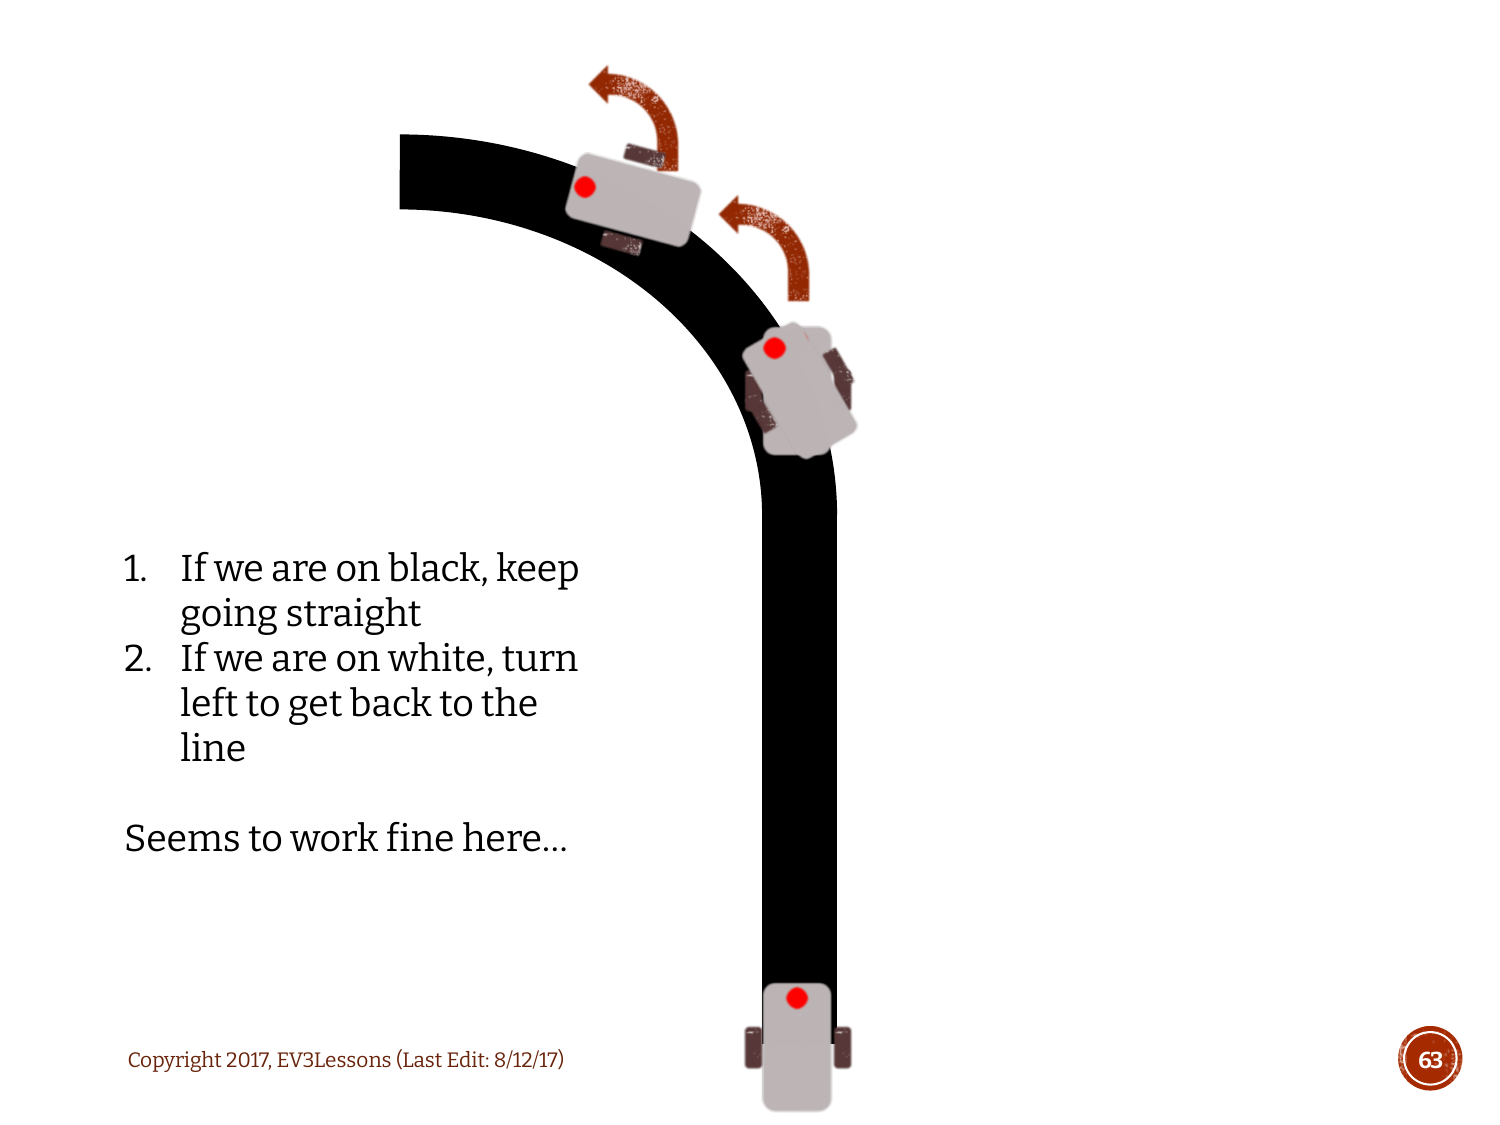

If we are on black, keep going straight
If we are on white, turn left to get back to the line

Seems to work fine here…

Copyright 2017, EV3Lessons (Last Edit: 8/12/17)
63